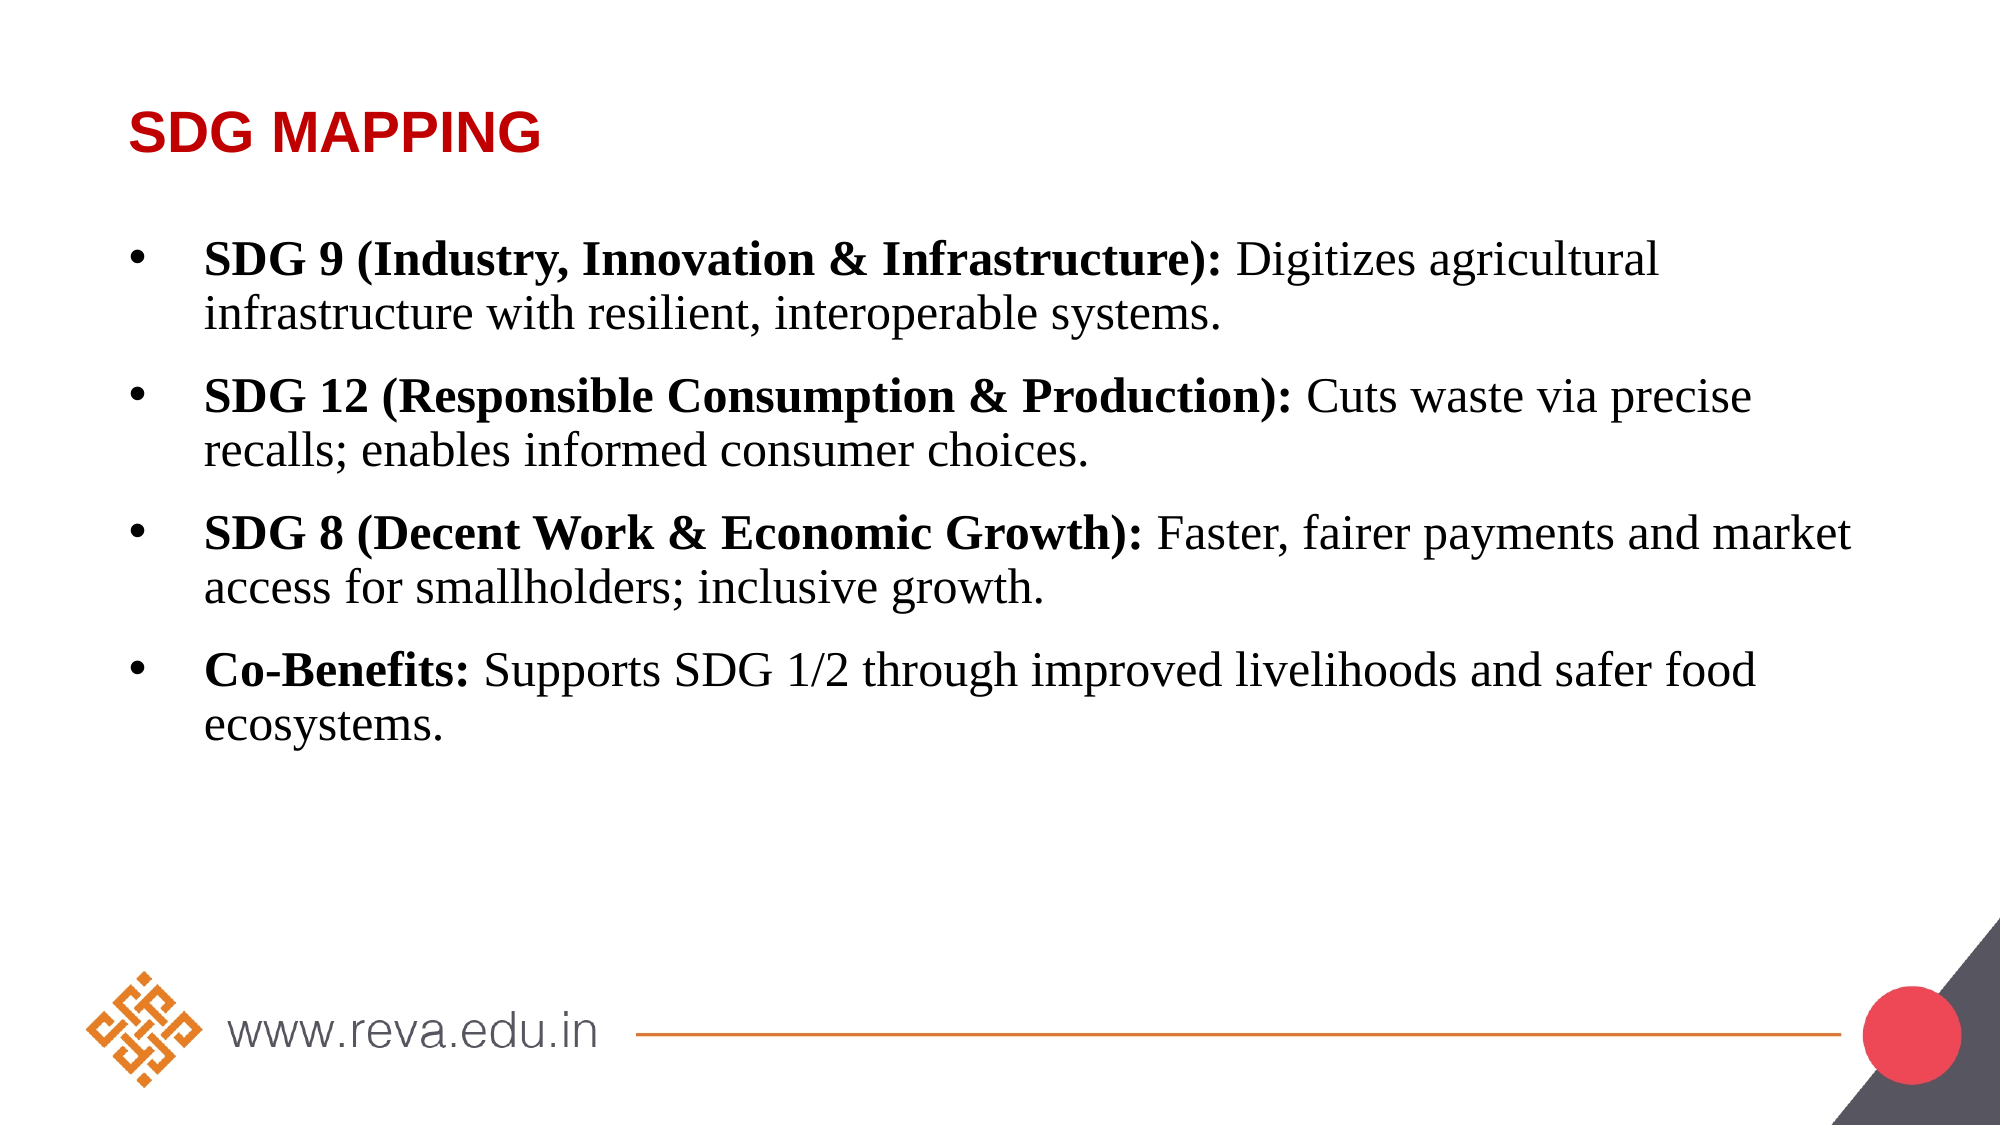

# SDG MAPPING
SDG 9 (Industry, Innovation & Infrastructure): Digitizes agricultural infrastructure with resilient, interoperable systems.
SDG 12 (Responsible Consumption & Production): Cuts waste via precise recalls; enables informed consumer choices.
SDG 8 (Decent Work & Economic Growth): Faster, fairer payments and market access for smallholders; inclusive growth.
Co-Benefits: Supports SDG 1/2 through improved livelihoods and safer food ecosystems.